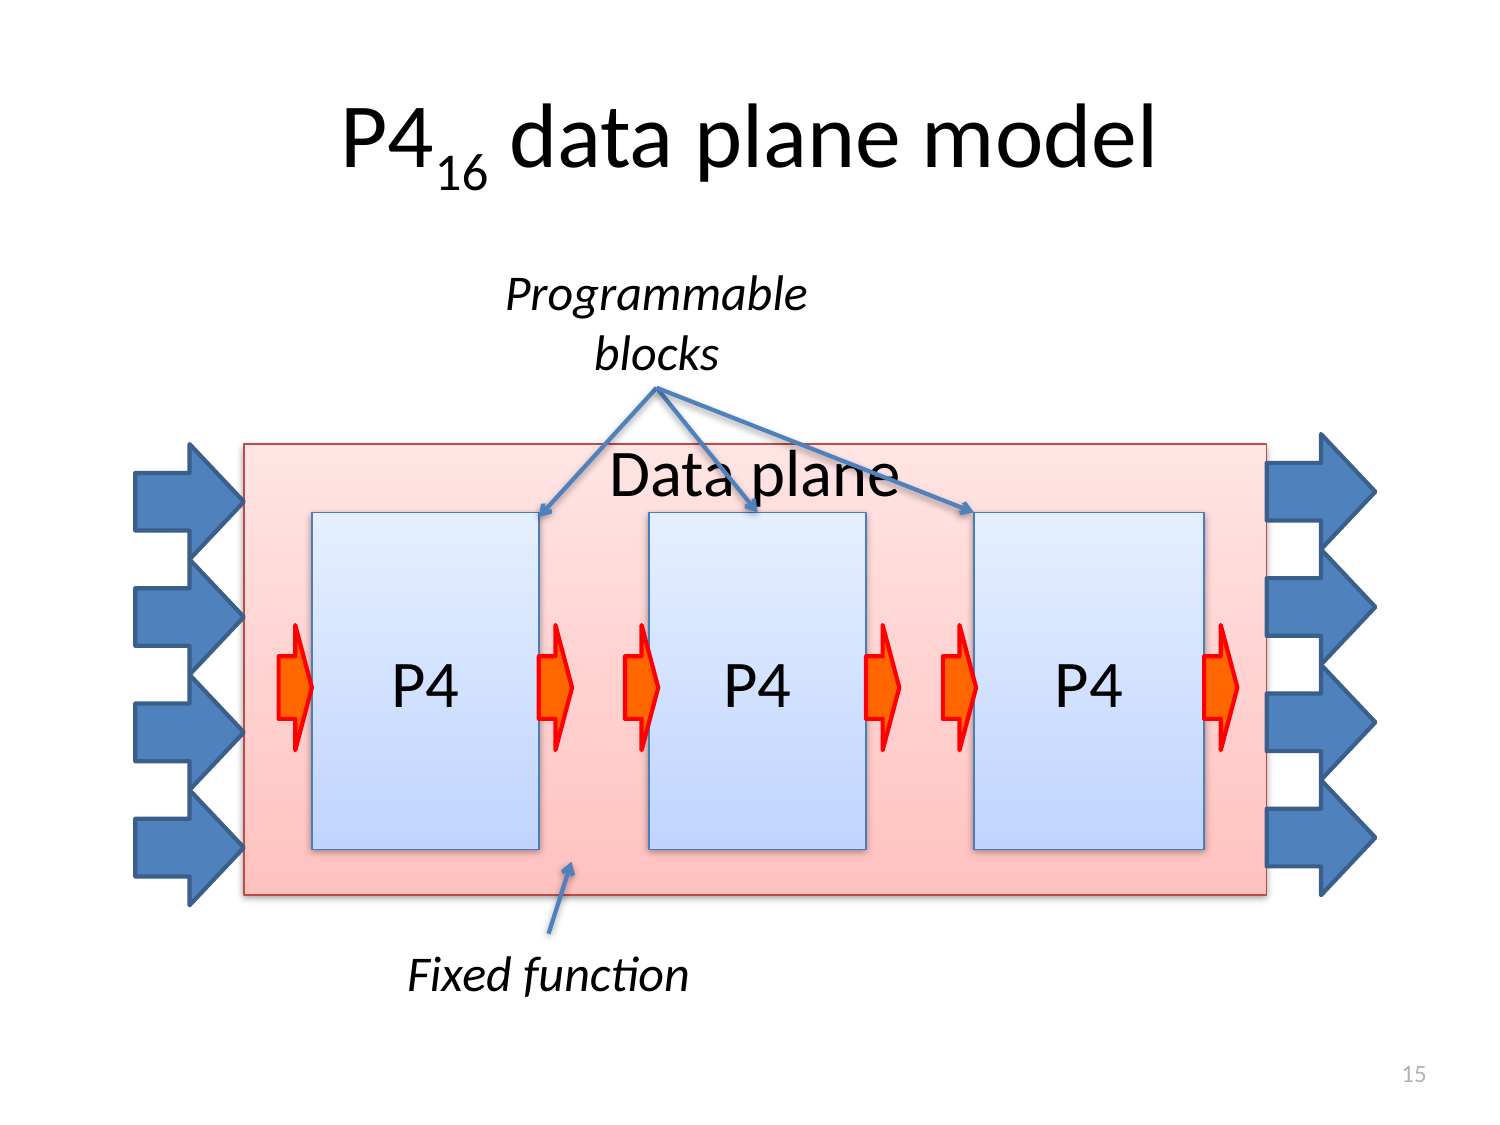

# P416 data plane model
Programmable
blocks

Data plane

P4
P4
P4

Fixed function
15